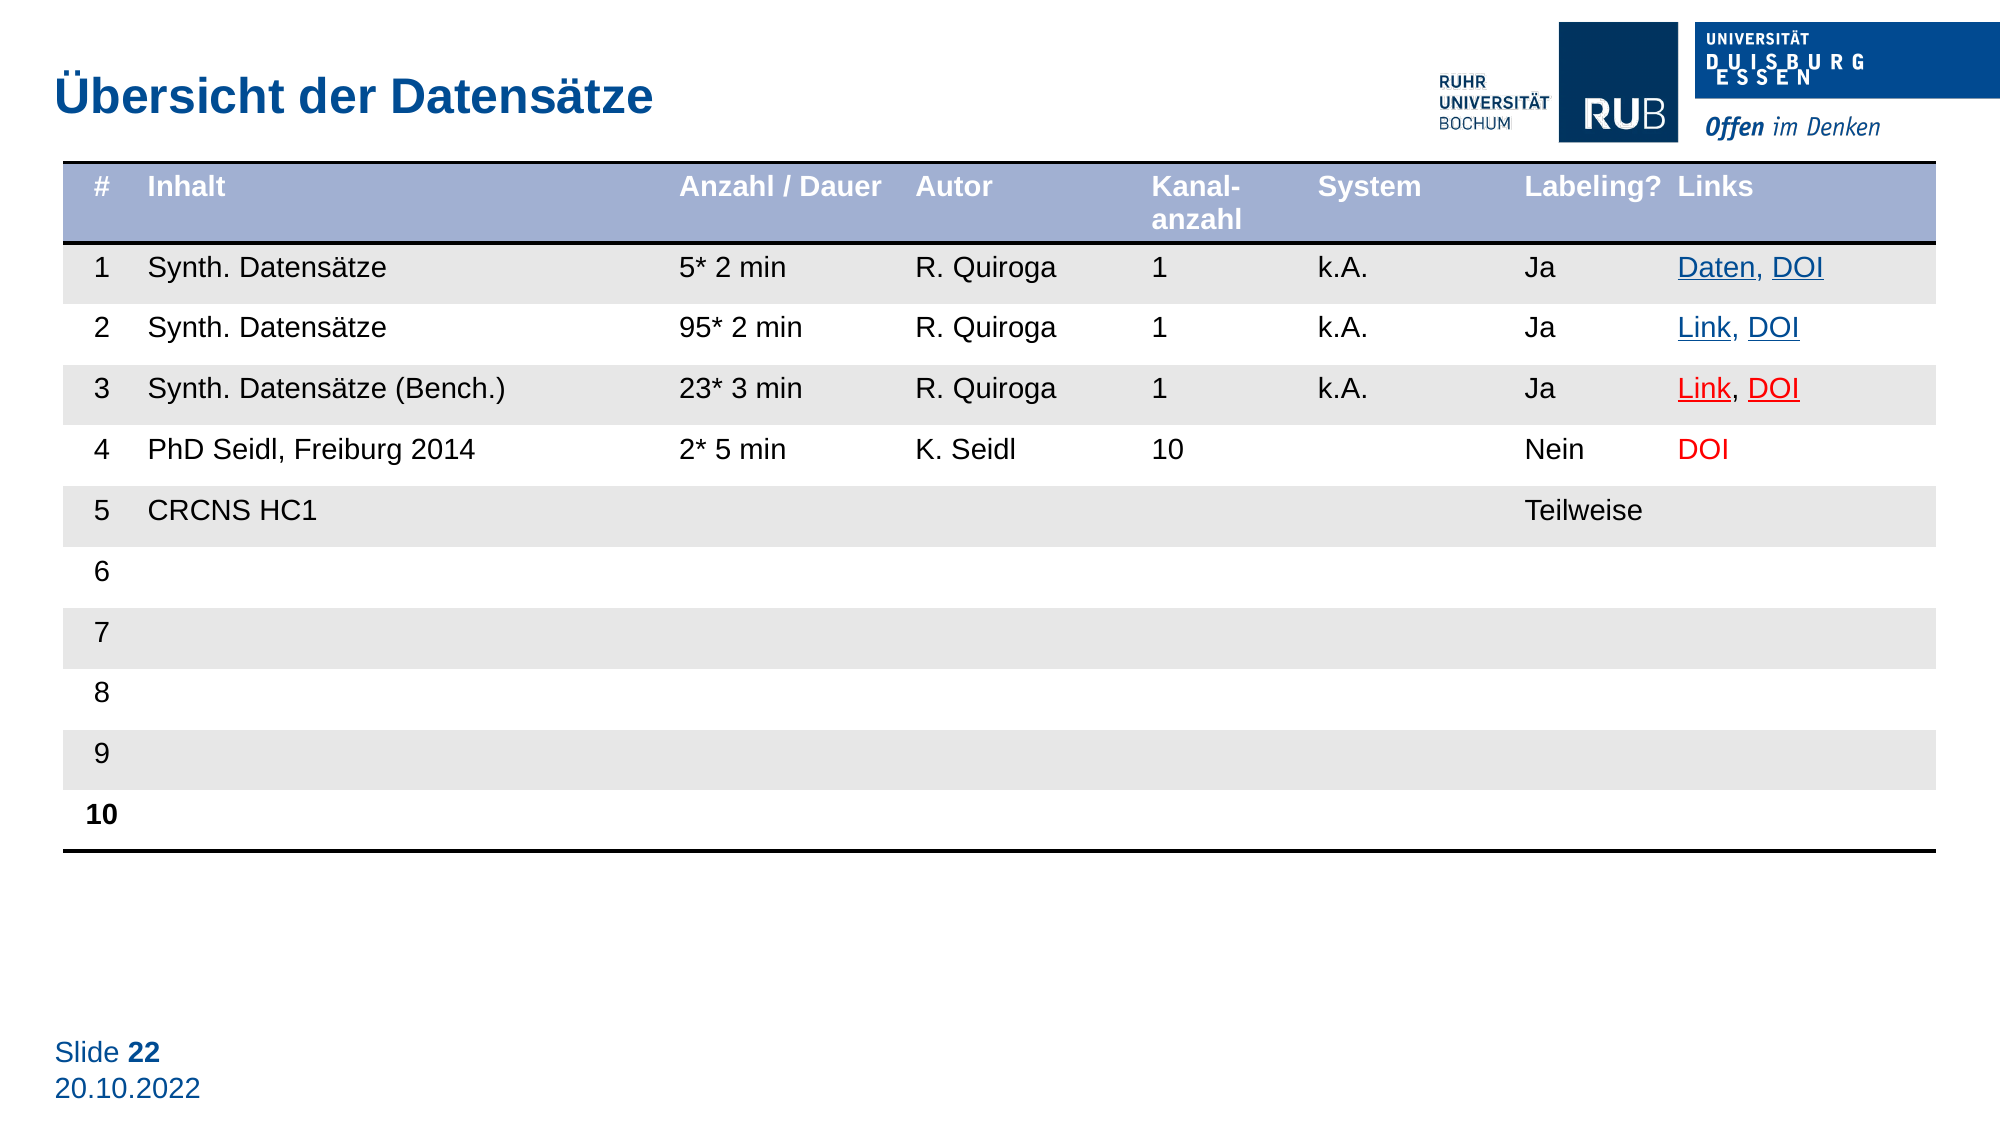

Übersicht der Datensätze
| # | Inhalt | Anzahl / Dauer | Autor | Kanal-anzahl | System | Labeling? | Links |
| --- | --- | --- | --- | --- | --- | --- | --- |
| 1 | Synth. Datensätze | 5\* 2 min | R. Quiroga | 1 | k.A. | Ja | Daten, DOI |
| 2 | Synth. Datensätze | 95\* 2 min | R. Quiroga | 1 | k.A. | Ja | Link, DOI |
| 3 | Synth. Datensätze (Bench.) | 23\* 3 min | R. Quiroga | 1 | k.A. | Ja | Link, DOI |
| 4 | PhD Seidl, Freiburg 2014 | 2\* 5 min | K. Seidl | 10 |  | Nein | DOI |
| 5 | CRCNS HC1 |  |  |  |  | Teilweise |  |
| 6 |  |  |  |  |  |  |  |
| 7 |  |  |  |  |  |  |  |
| 8 |  |  |  |  |  |  |  |
| 9 |  |  |  |  |  |  |  |
| 10 |  |  |  |  |  |  |  |

Slide 22
20.10.2022